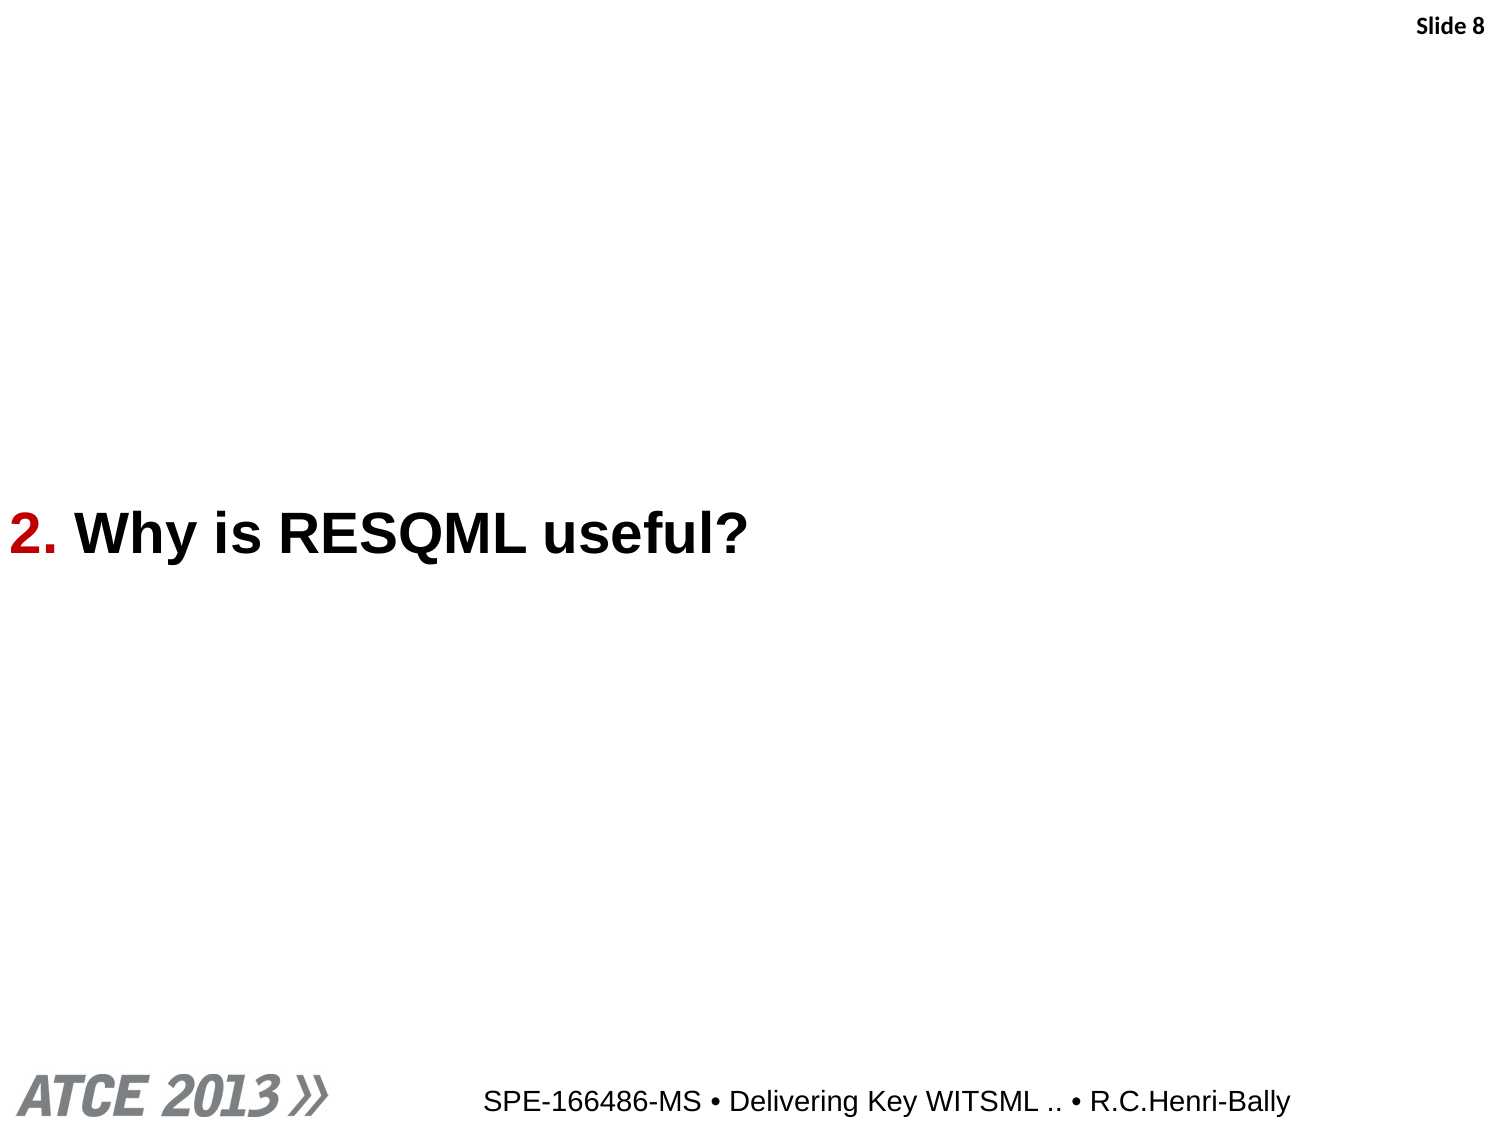

Slide 8
2. Why is RESQML useful?